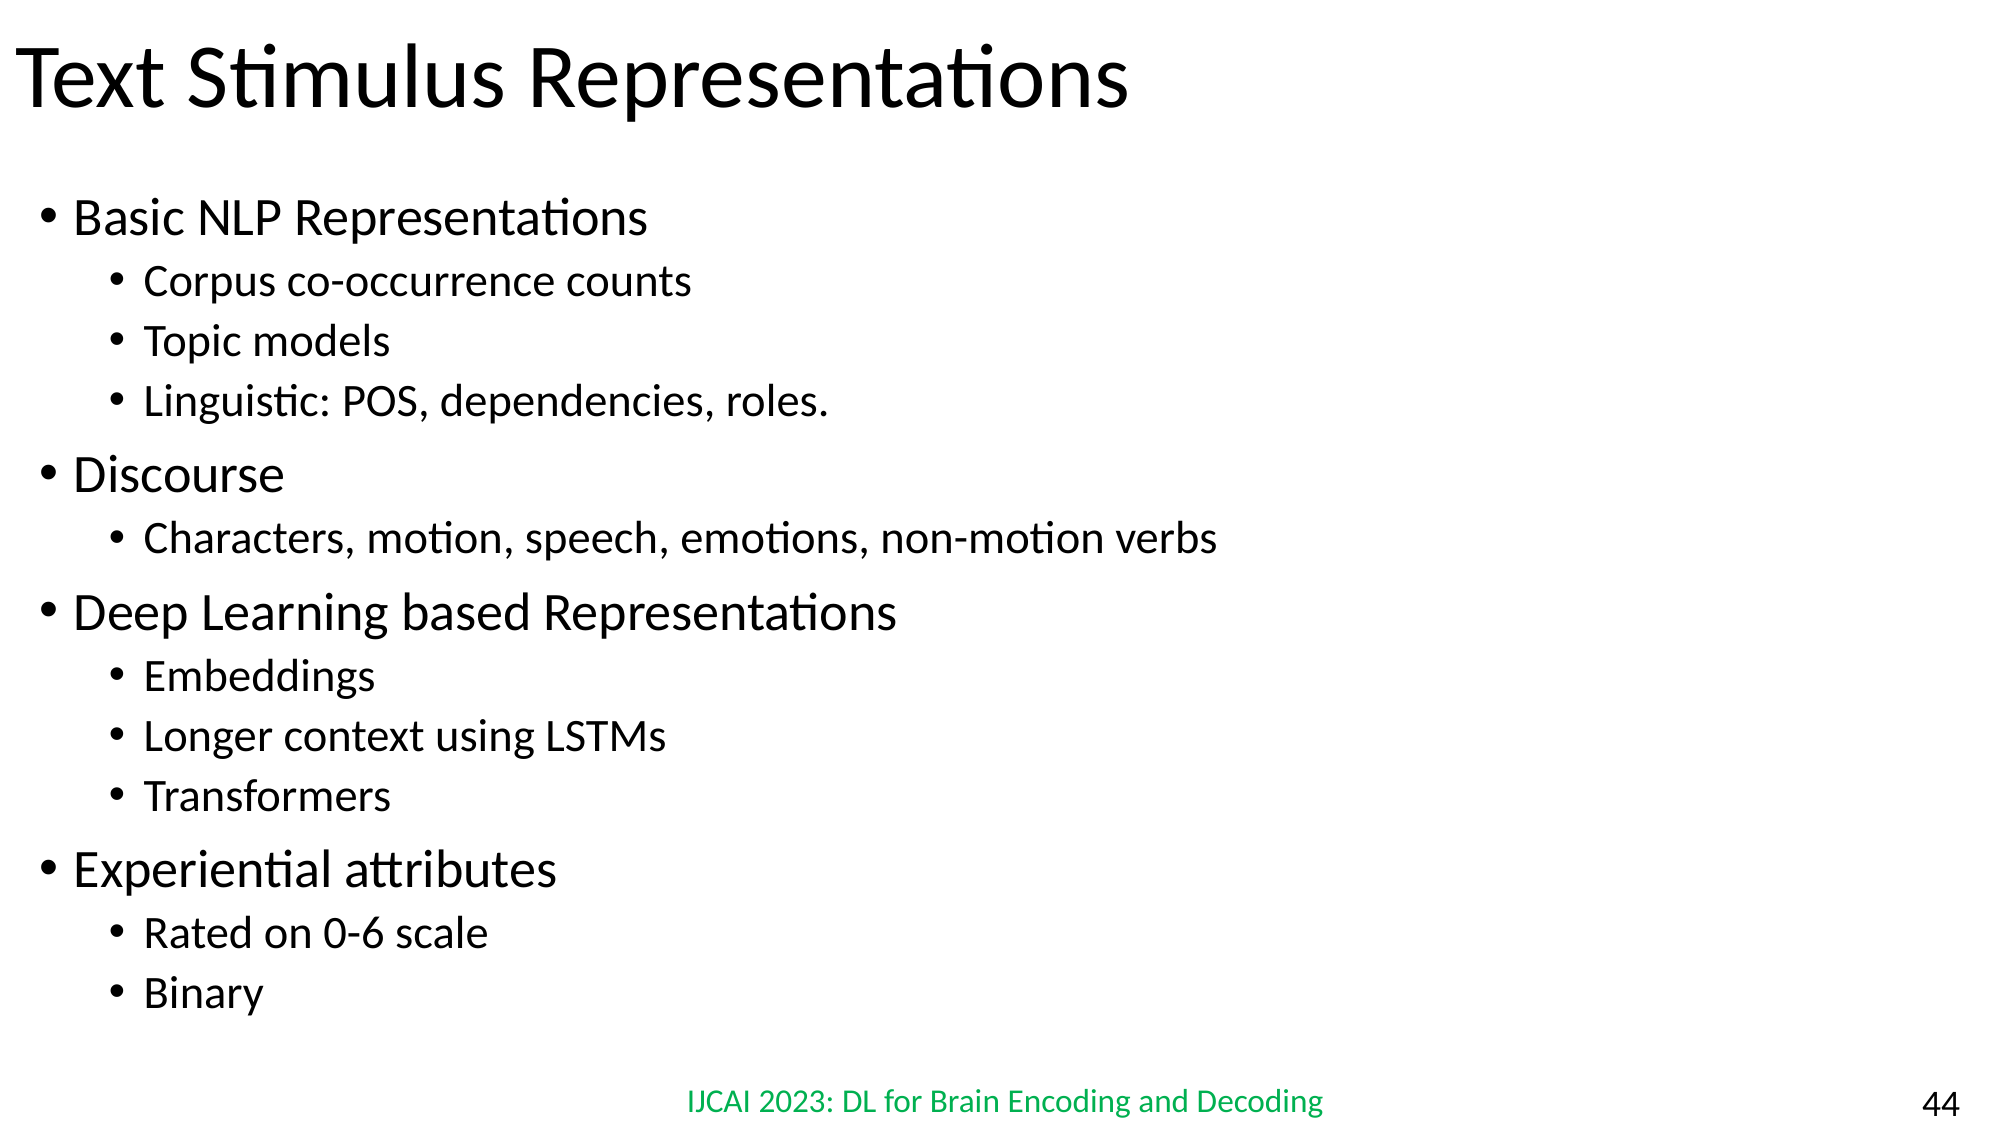

# Text Stimulus Representations
Basic NLP Representations
Corpus co-occurrence counts
Topic models
Linguistic: POS, dependencies, roles.
Discourse
Characters, motion, speech, emotions, non-motion verbs
Deep Learning based Representations
Embeddings
Longer context using LSTMs
Transformers
Experiential attributes
Rated on 0-6 scale
Binary

IJCAI 2023: DL for Brain Encoding and Decoding
44